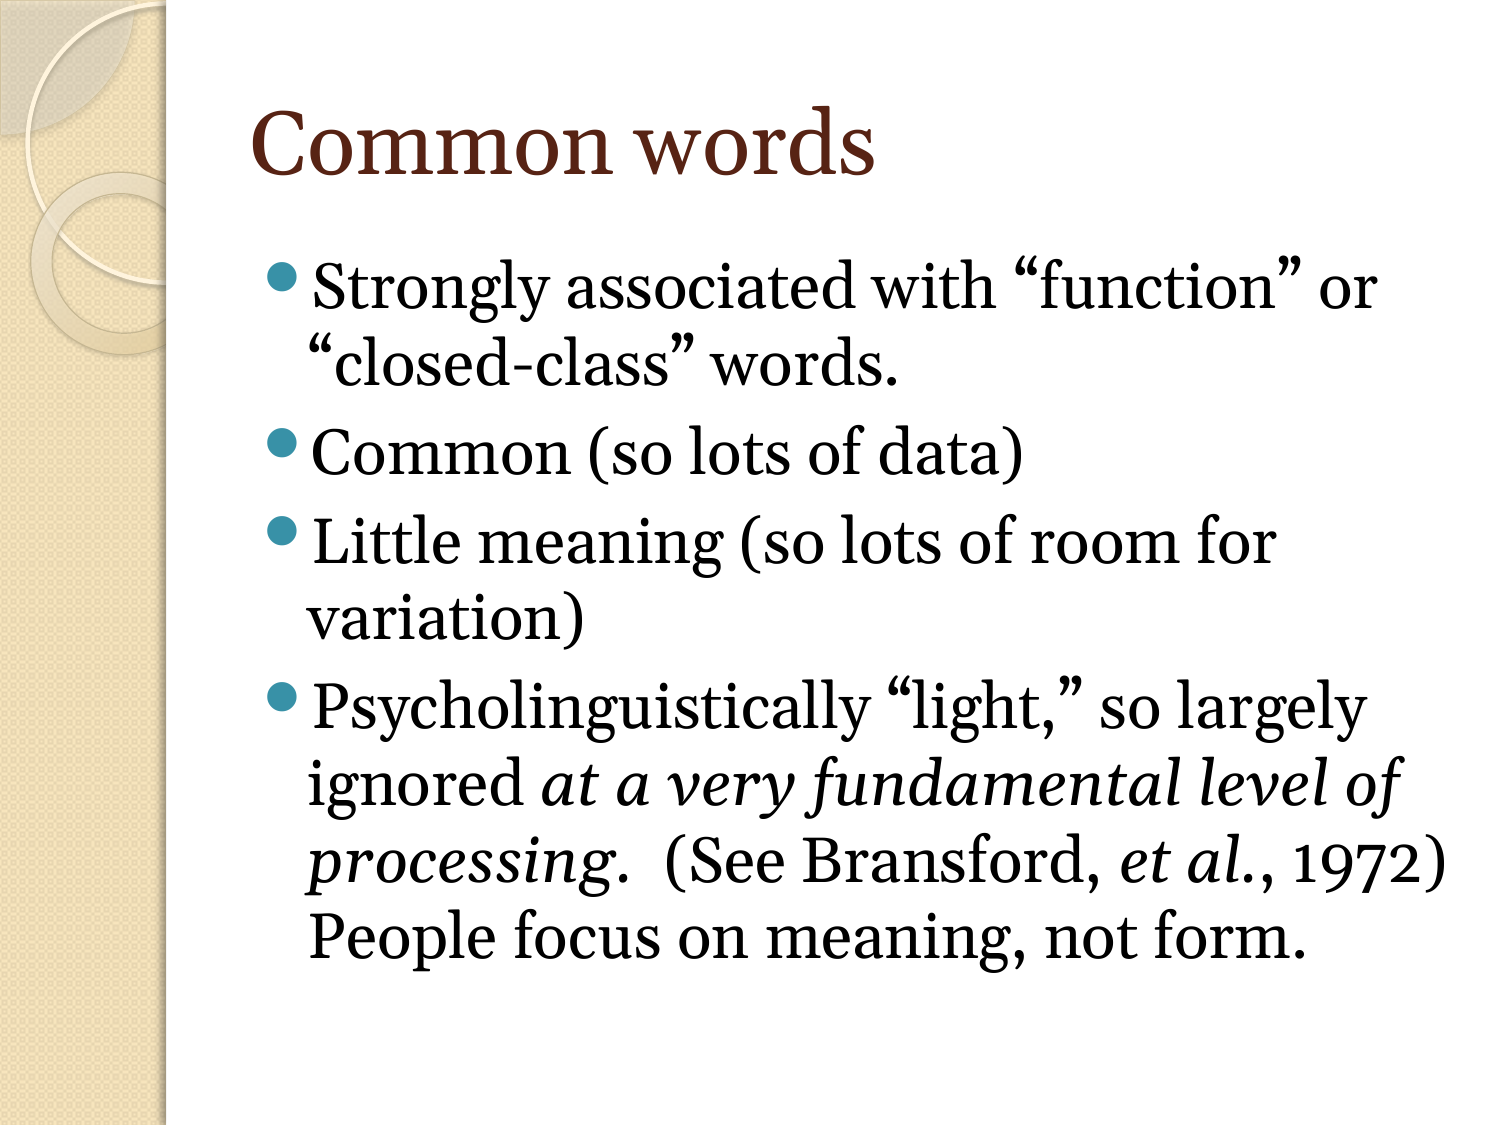

# Common words
Strongly associated with “function” or “closed-class” words.
Common (so lots of data)
Little meaning (so lots of room for variation)
Psycholinguistically “light,” so largely ignored at a very fundamental level of processing.  (See Bransford, et al., 1972) People focus on meaning, not form.